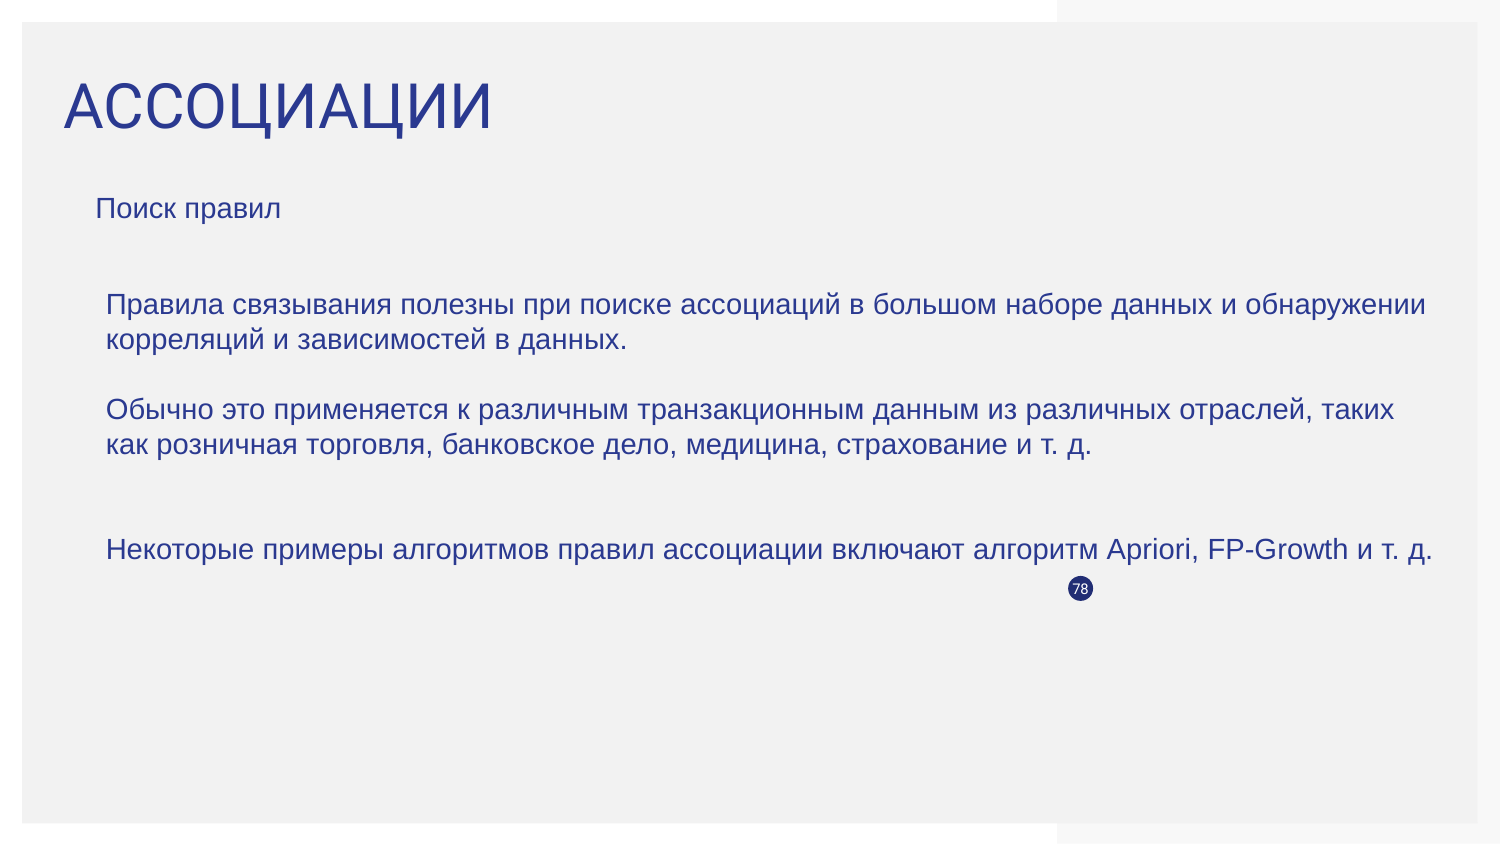

# АССОЦИАЦИИ
Поиск правил
Правила связывания полезны при поиске ассоциаций в большом наборе данных и обнаружении корреляций и зависимостей в данных.

Обычно это применяется к различным транзакционным данным из различных отраслей, таких как розничная торговля, банковское дело, медицина, страхование и т. д.

Некоторые примеры алгоритмов правил ассоциации включают алгоритм Apriori, FP-Growth и т. д.
78